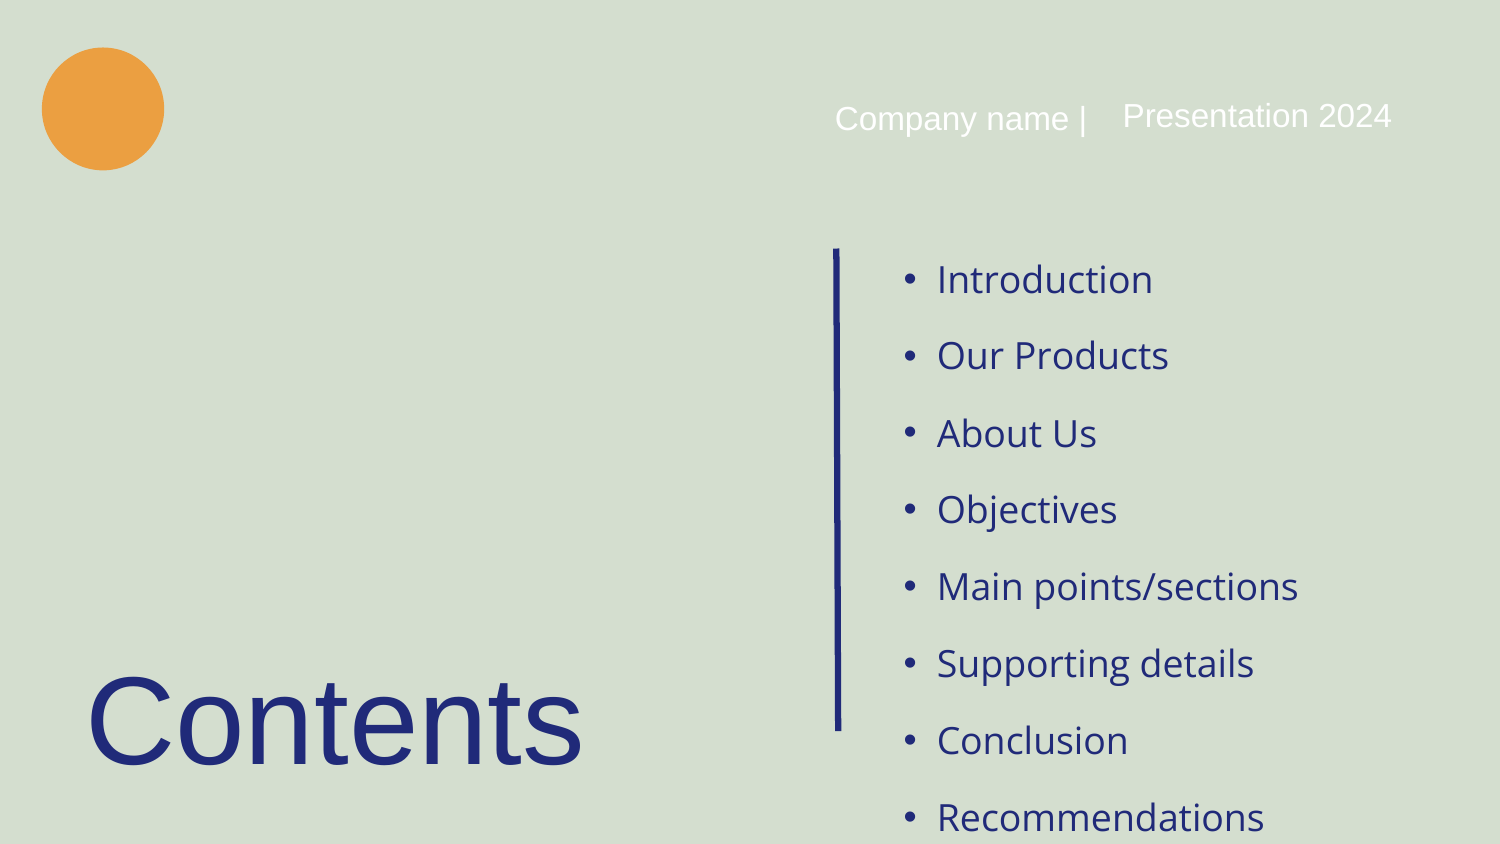

Presentation 2024
Company name |
Introduction
Our Products
About Us
Objectives
Main points/sections
Supporting details
Conclusion
Recommendations
Contents